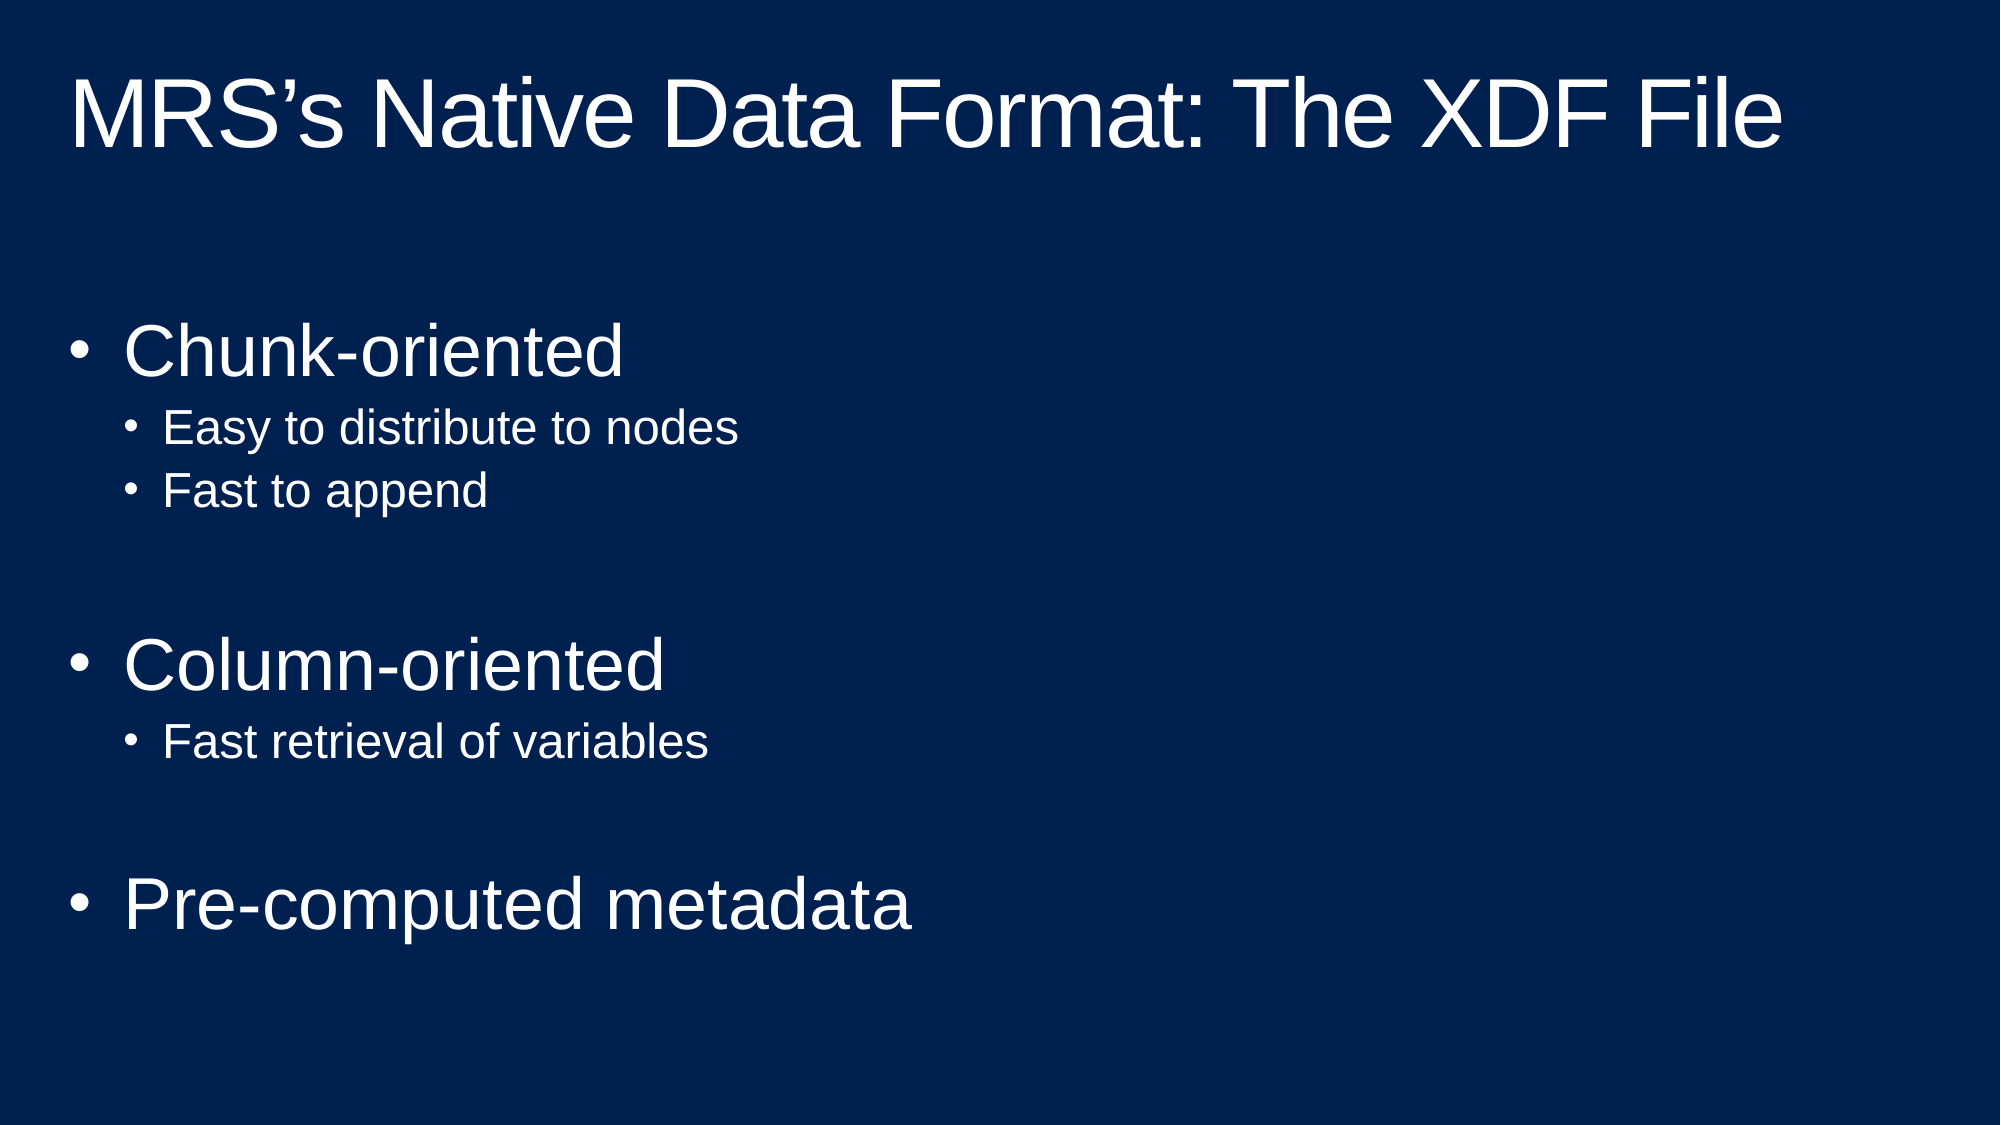

# MRS’s Native Data Format: The XDF File

Chunk-oriented
Easy to distribute to nodes
Fast to append

Column-oriented
Fast retrieval of variables

Pre-computed metadata